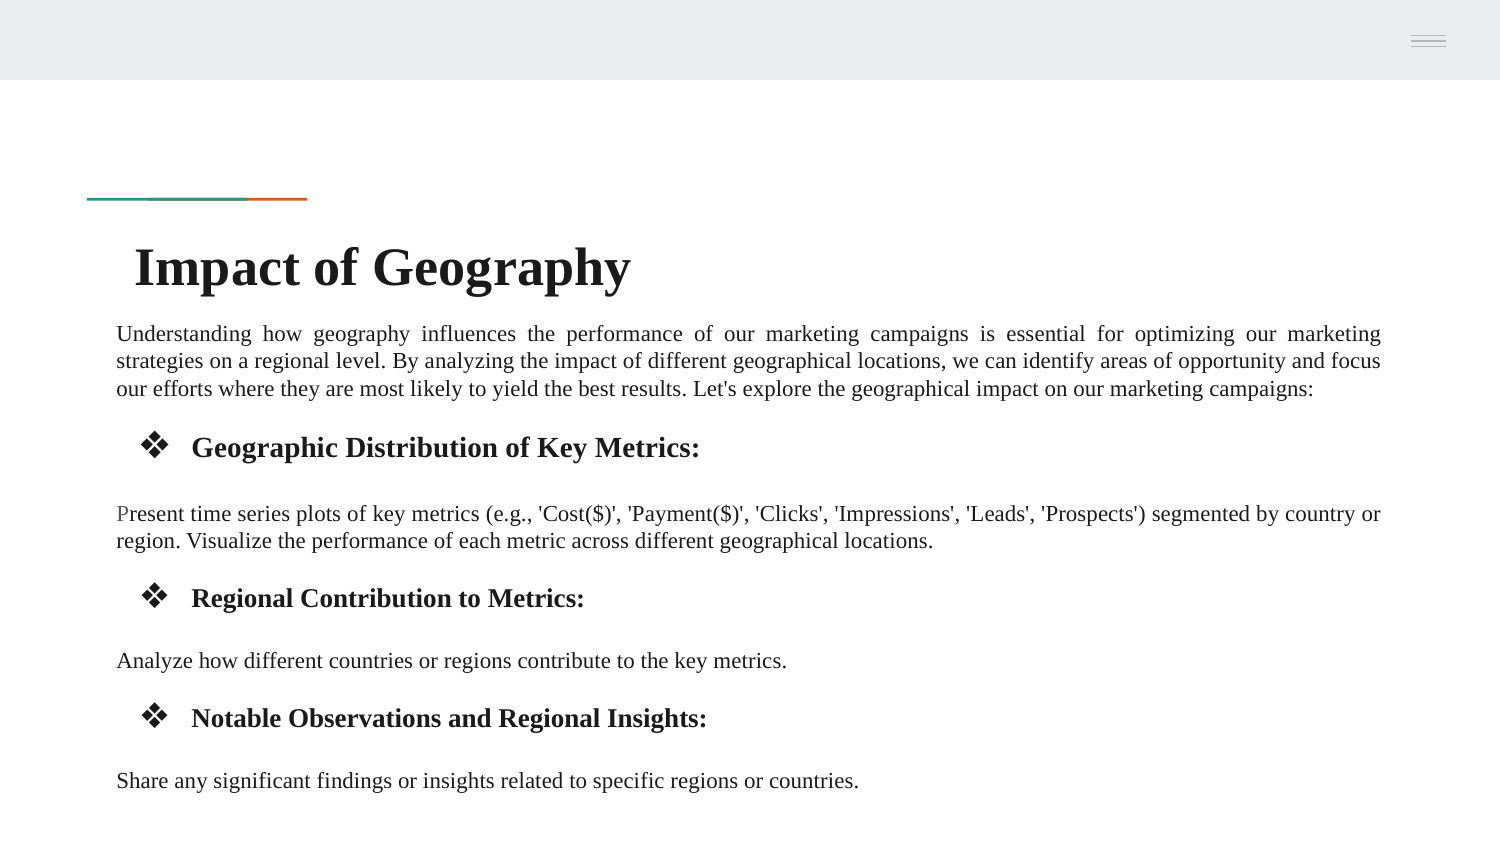

# Impact of Geography
Understanding how geography influences the performance of our marketing campaigns is essential for optimizing our marketing strategies on a regional level. By analyzing the impact of different geographical locations, we can identify areas of opportunity and focus our efforts where they are most likely to yield the best results. Let's explore the geographical impact on our marketing campaigns:

Geographic Distribution of Key Metrics:

Present time series plots of key metrics (e.g., 'Cost($)', 'Payment($)', 'Clicks', 'Impressions', 'Leads', 'Prospects') segmented by country or region. Visualize the performance of each metric across different geographical locations.

Regional Contribution to Metrics:

Analyze how different countries or regions contribute to the key metrics.

Notable Observations and Regional Insights:

Share any significant findings or insights related to specific regions or countries.